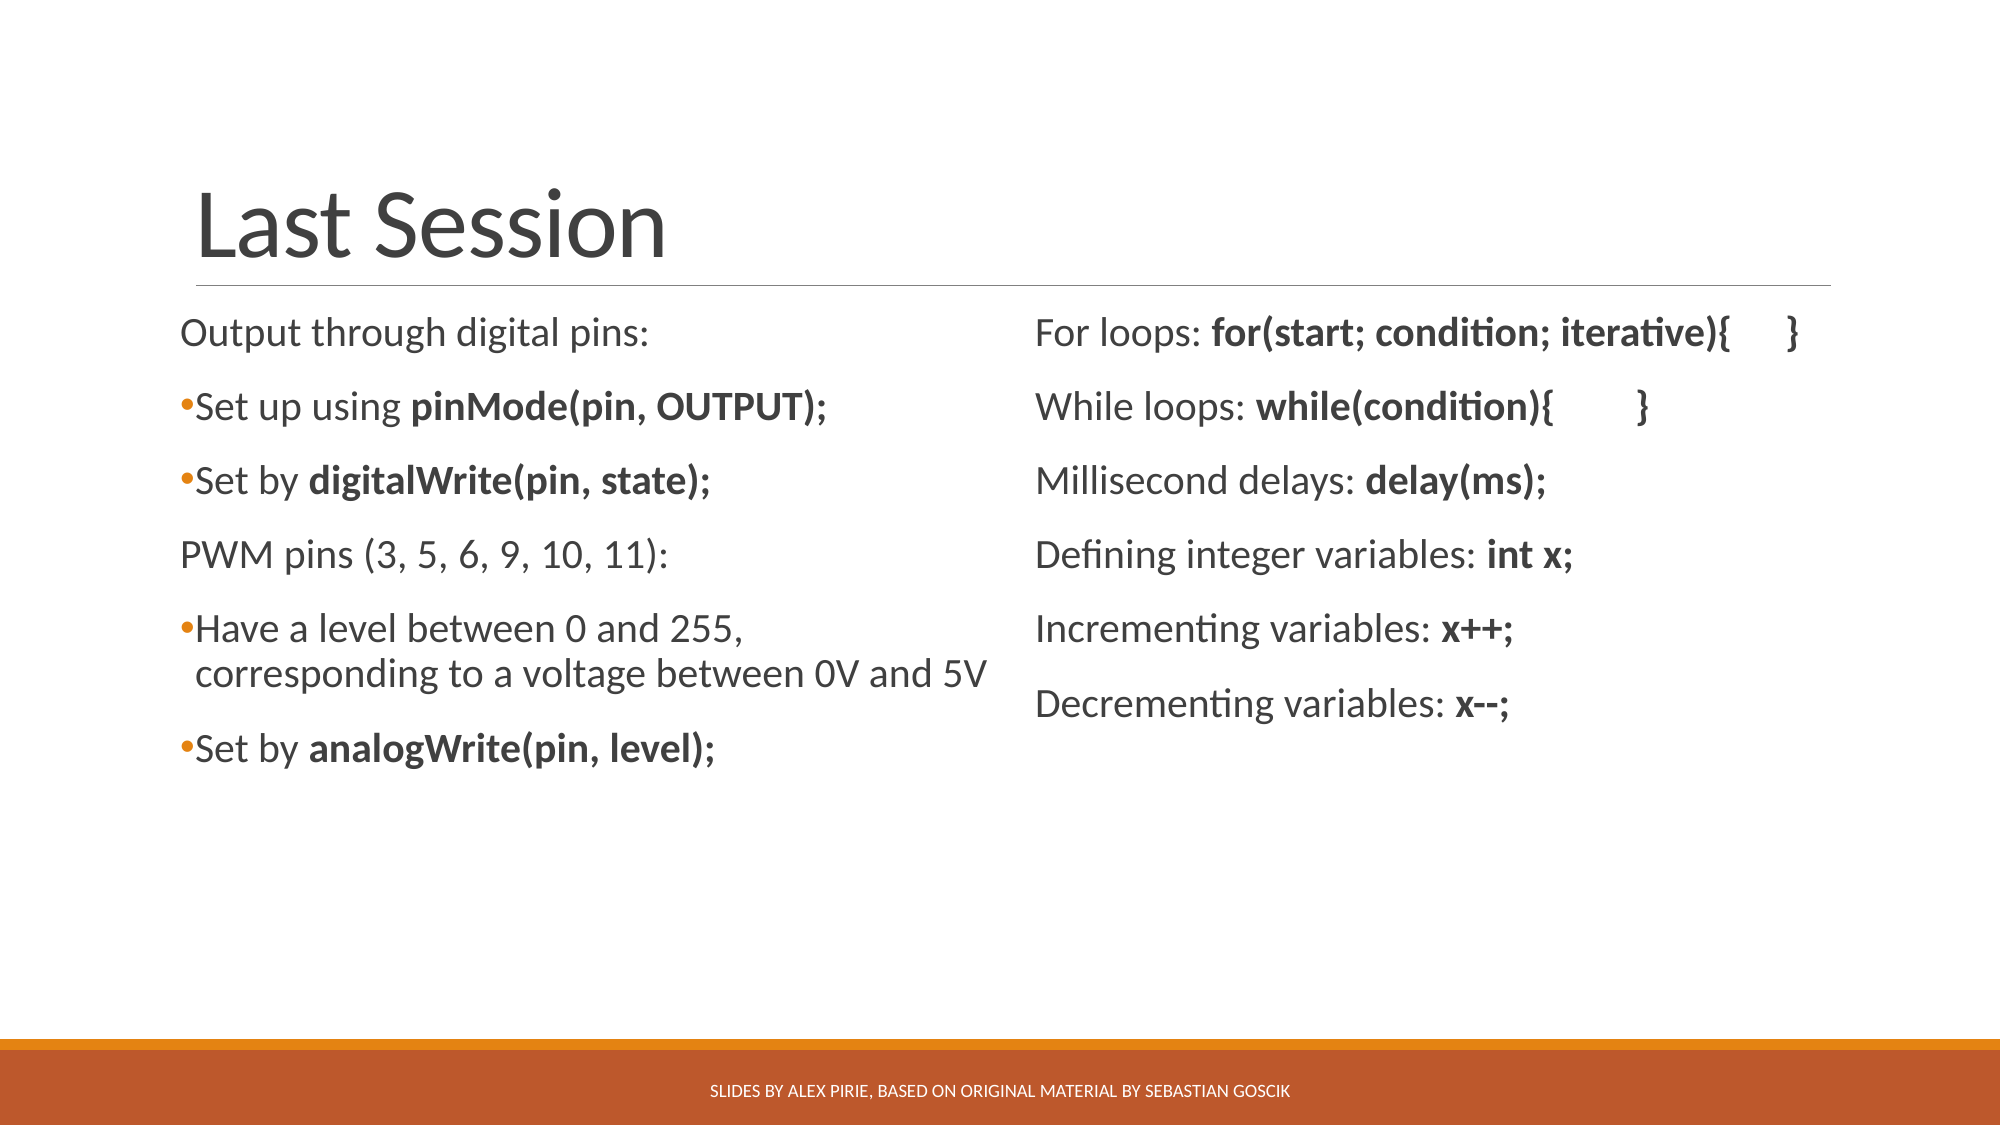

# Last Session
Output through digital pins:
Set up using pinMode(pin, OUTPUT);
Set by digitalWrite(pin, state);
PWM pins (3, 5, 6, 9, 10, 11):
Have a level between 0 and 255, corresponding to a voltage between 0V and 5V
Set by analogWrite(pin, level);

For loops: for(start; condition; iterative){	}
While loops: while(condition){	}
Millisecond delays: delay(ms);
Defining integer variables: int x;
Incrementing variables: x++;
Decrementing variables: x--;

Slides by Alex Pirie, based on original material by Sebastian Goscik